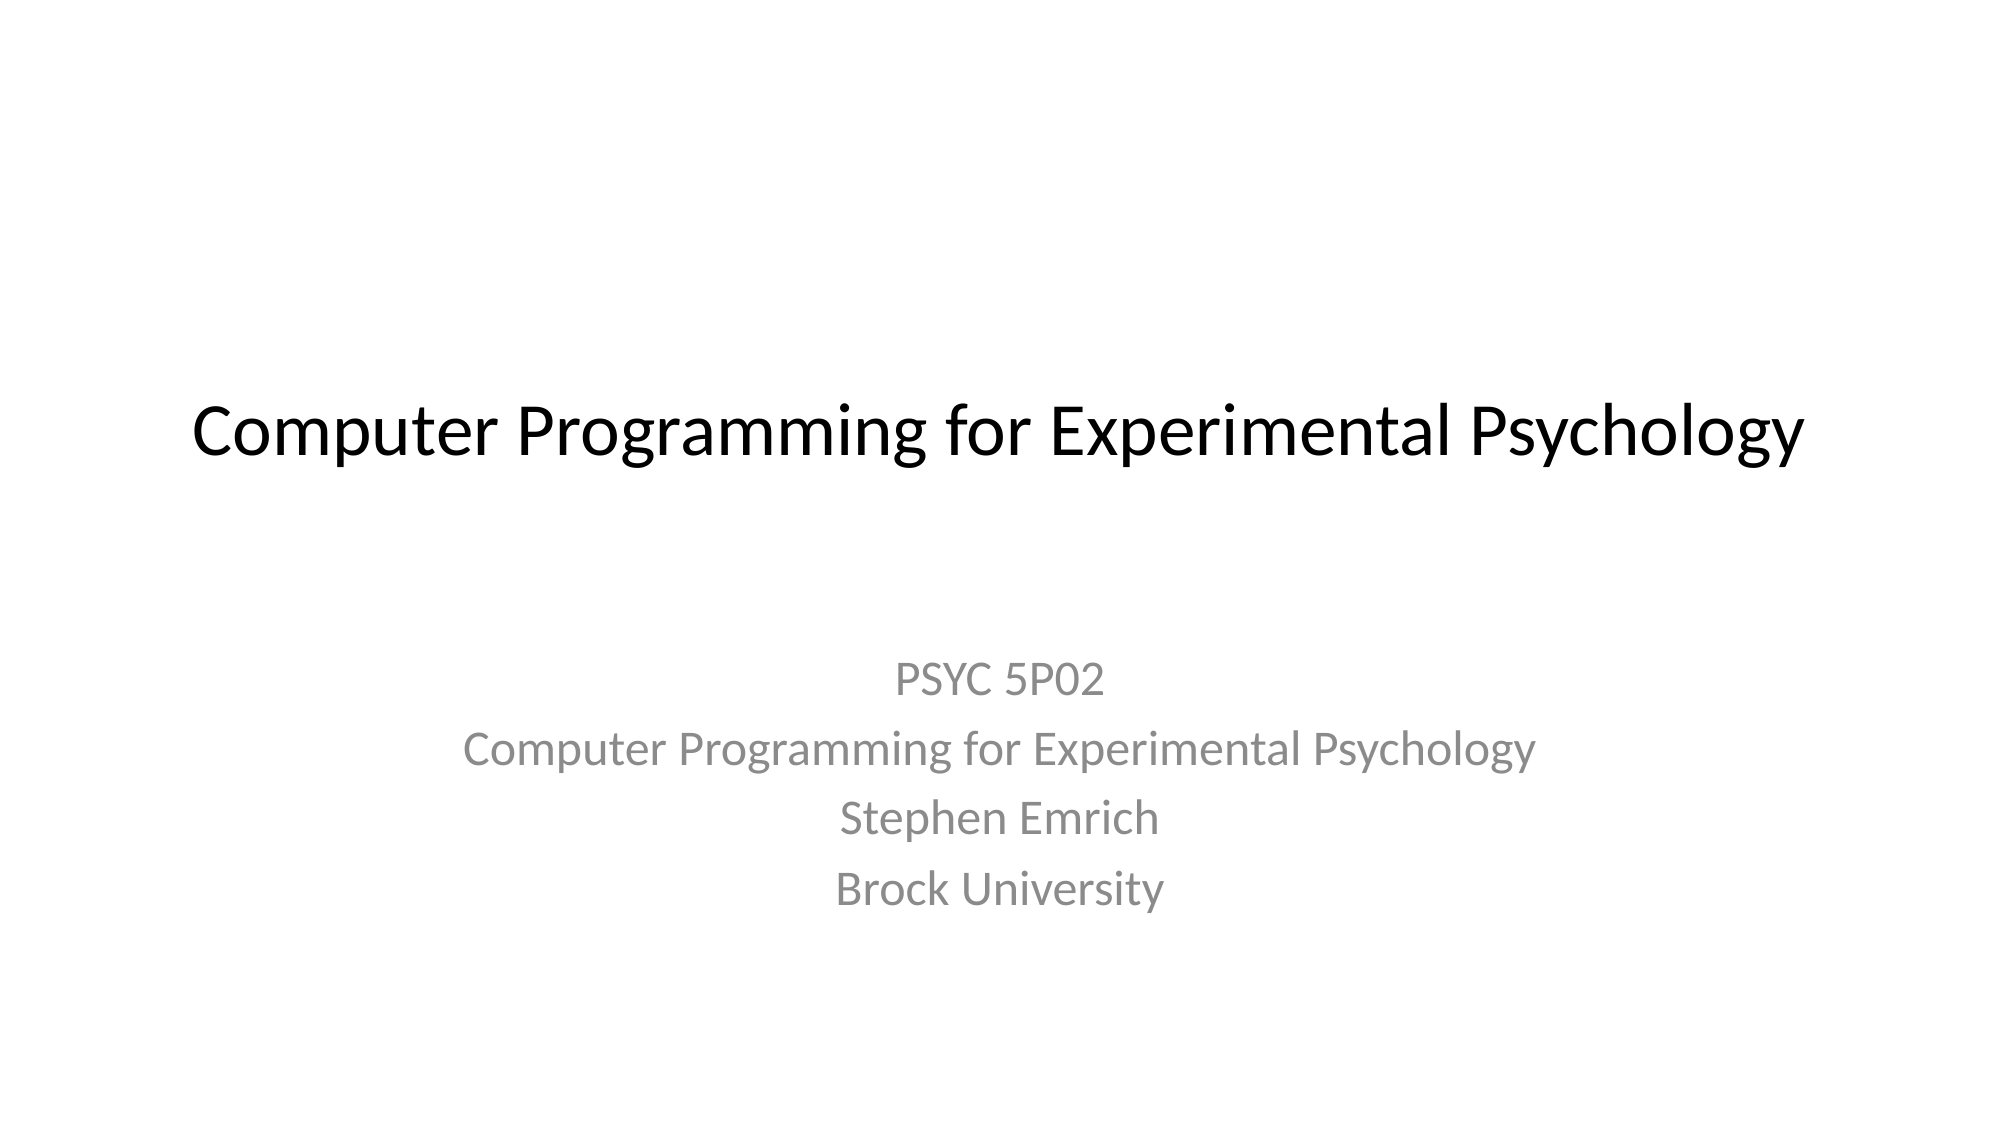

# Computer Programming for Experimental Psychology
PSYC 5P02
Computer Programming for Experimental Psychology
Stephen Emrich
Brock University